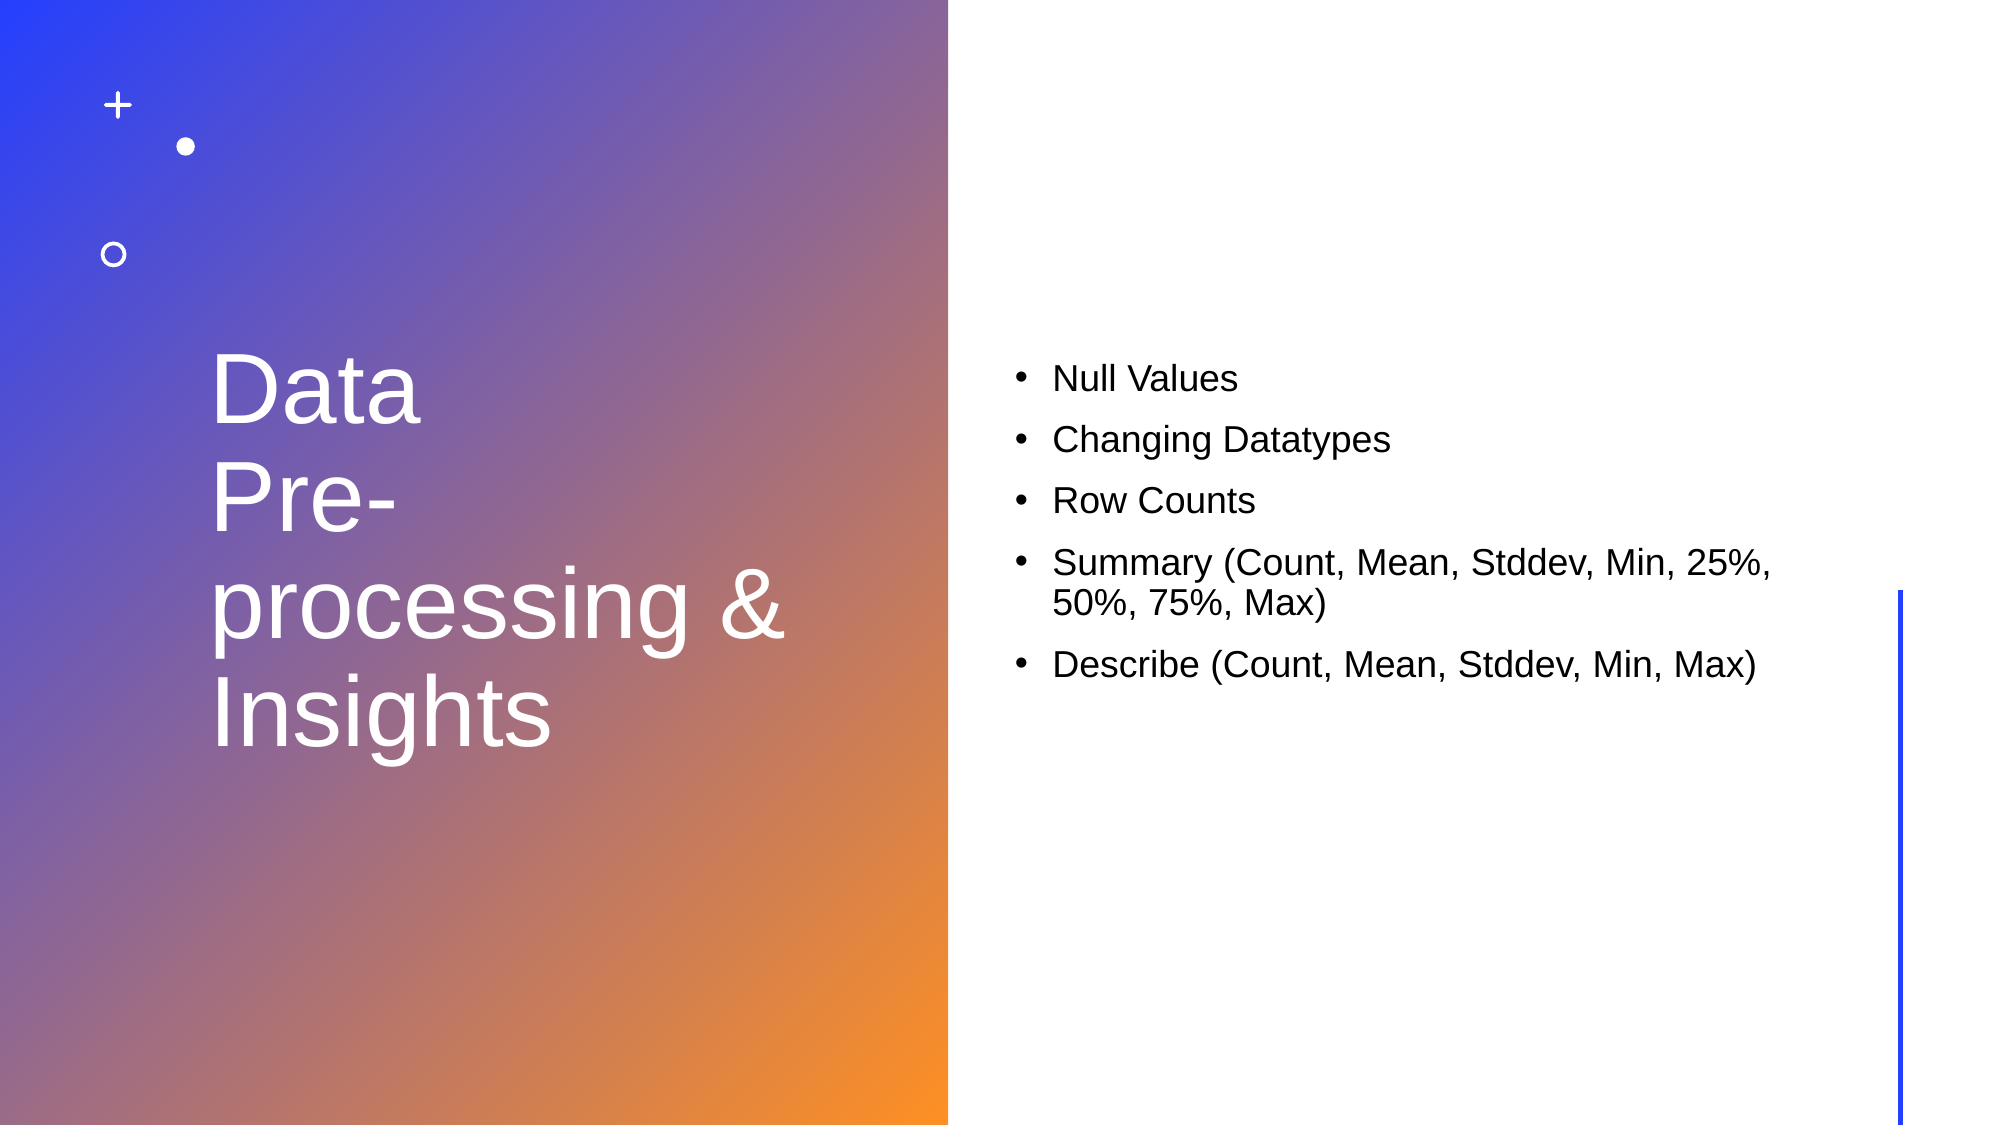

# Data Pre-processing & Insights
Null Values
Changing Datatypes
Row Counts
Summary (Count, Mean, Stddev, Min, 25%, 50%, 75%, Max)
Describe (Count, Mean, Stddev, Min, Max)